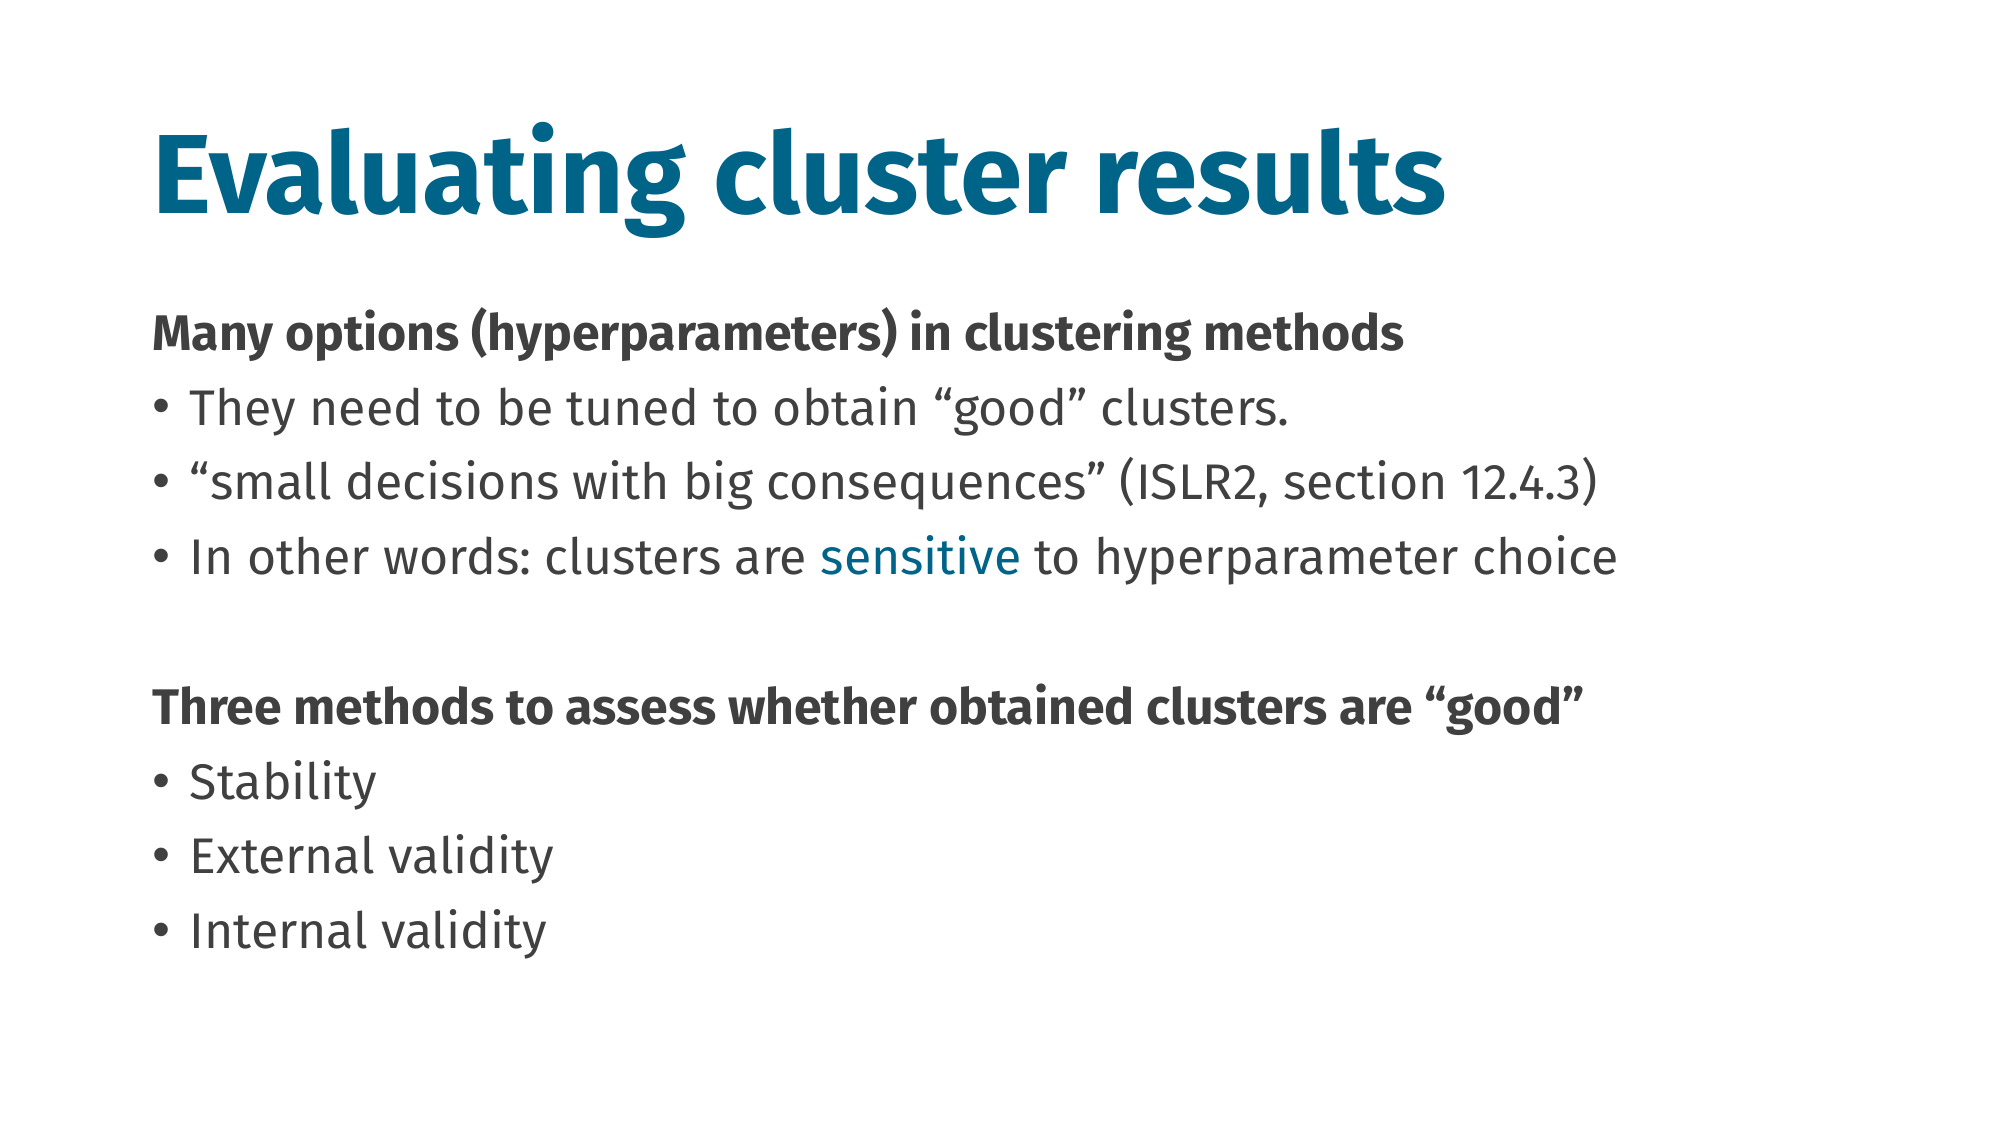

# Evaluating cluster results
Many options (hyperparameters) in clustering methods
They need to be tuned to obtain “good” clusters.
“small decisions with big consequences” (ISLR2, section 12.4.3)
In other words: clusters are sensitive to hyperparameter choice

Three methods to assess whether obtained clusters are “good”
Stability
External validity
Internal validity